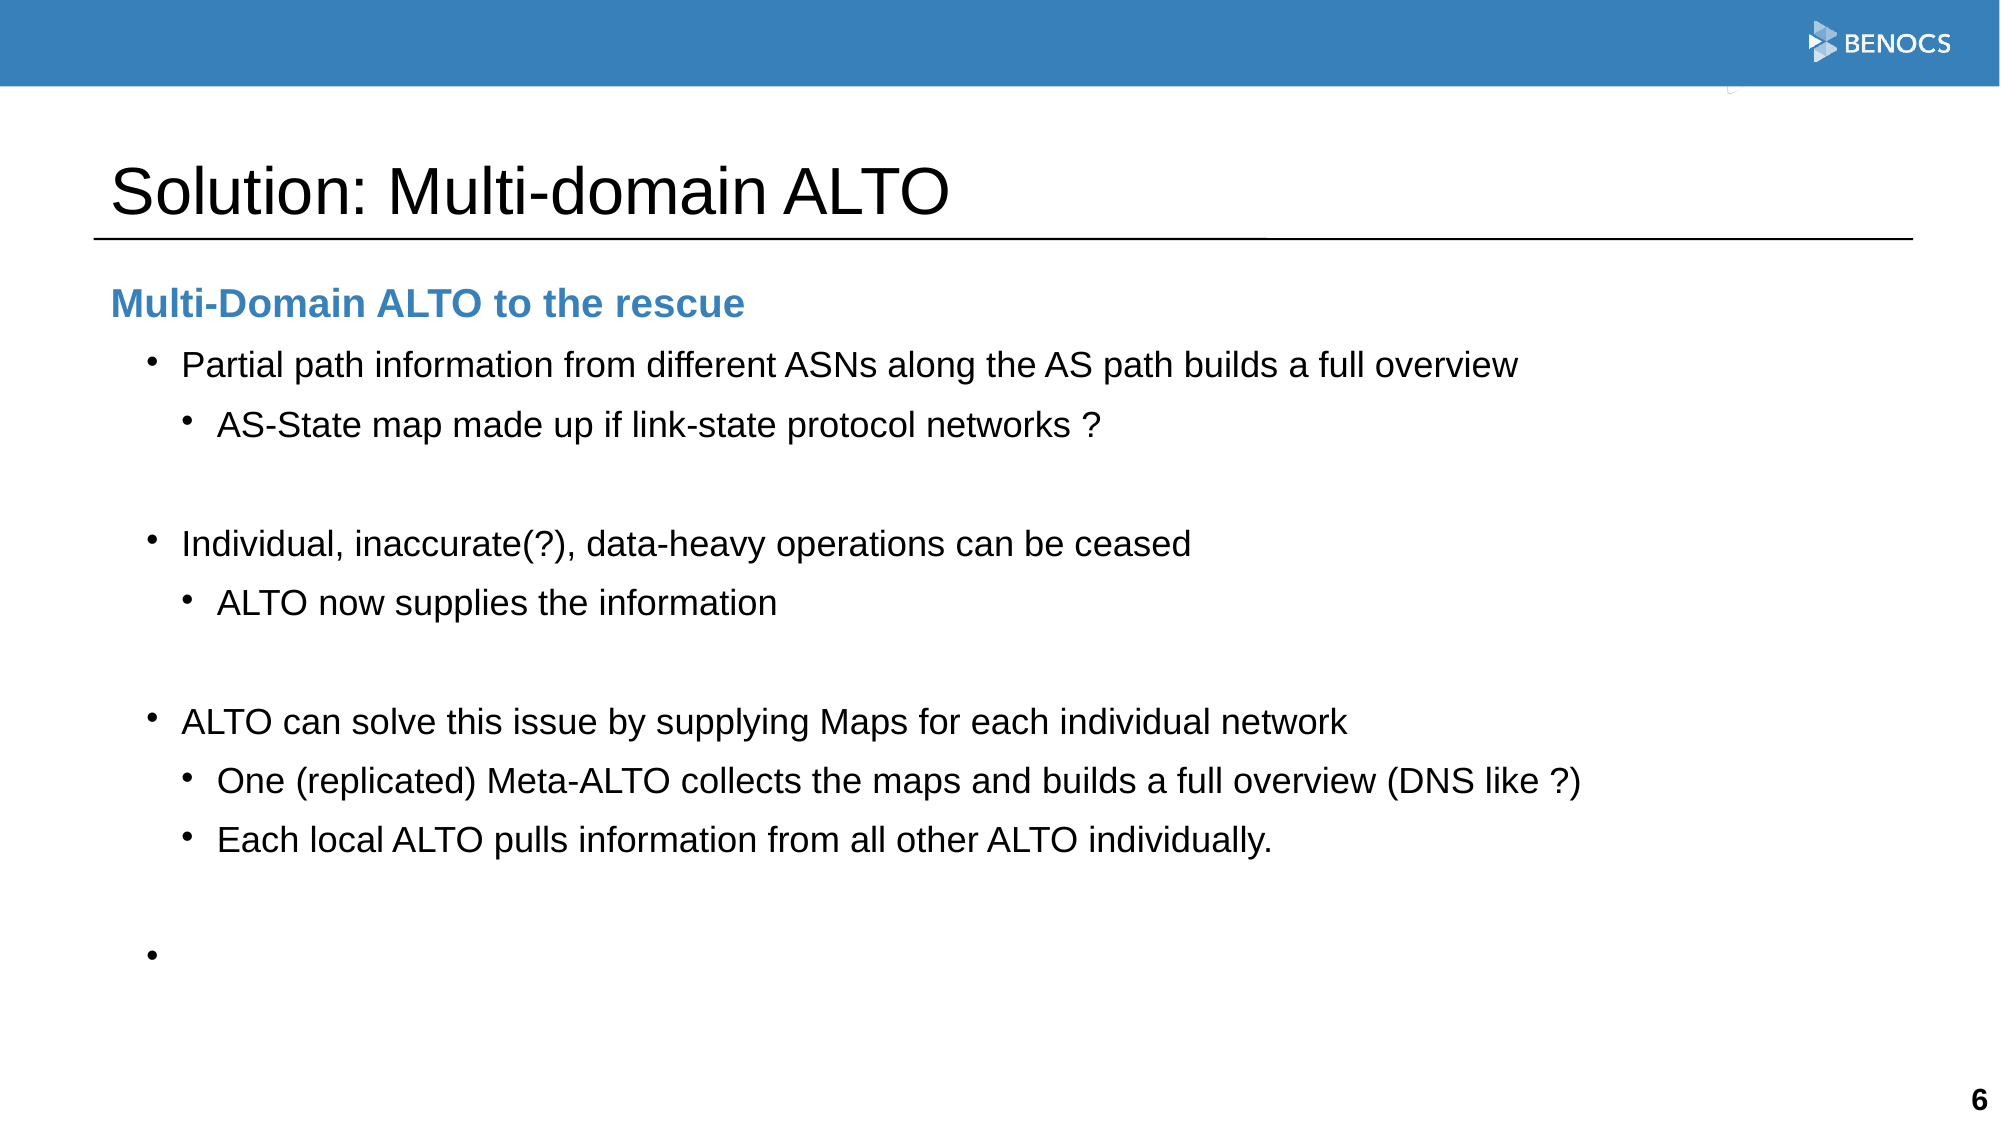

Solution: Multi-domain ALTO
Multi-Domain ALTO to the rescue
Partial path information from different ASNs along the AS path builds a full overview
AS-State map made up if link-state protocol networks ?

Individual, inaccurate(?), data-heavy operations can be ceased
ALTO now supplies the information

ALTO can solve this issue by supplying Maps for each individual network
One (replicated) Meta-ALTO collects the maps and builds a full overview (DNS like ?)
Each local ALTO pulls information from all other ALTO individually.